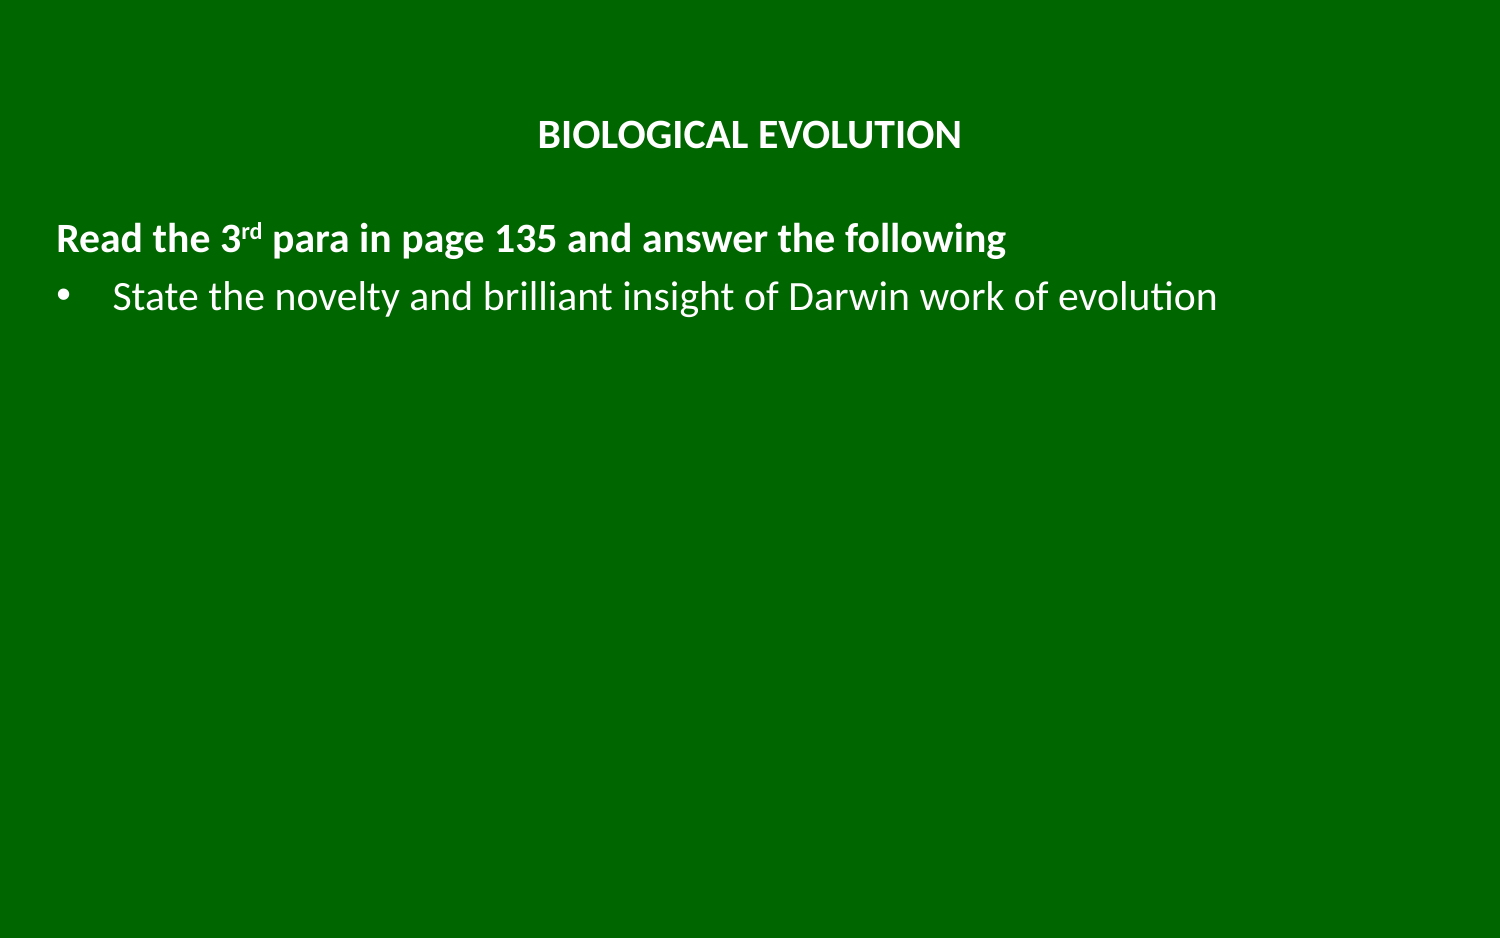

# BIOLOGICAL EVOLUTION
Read the 3rd para in page 135 and answer the following
State the novelty and brilliant insight of Darwin work of evolution